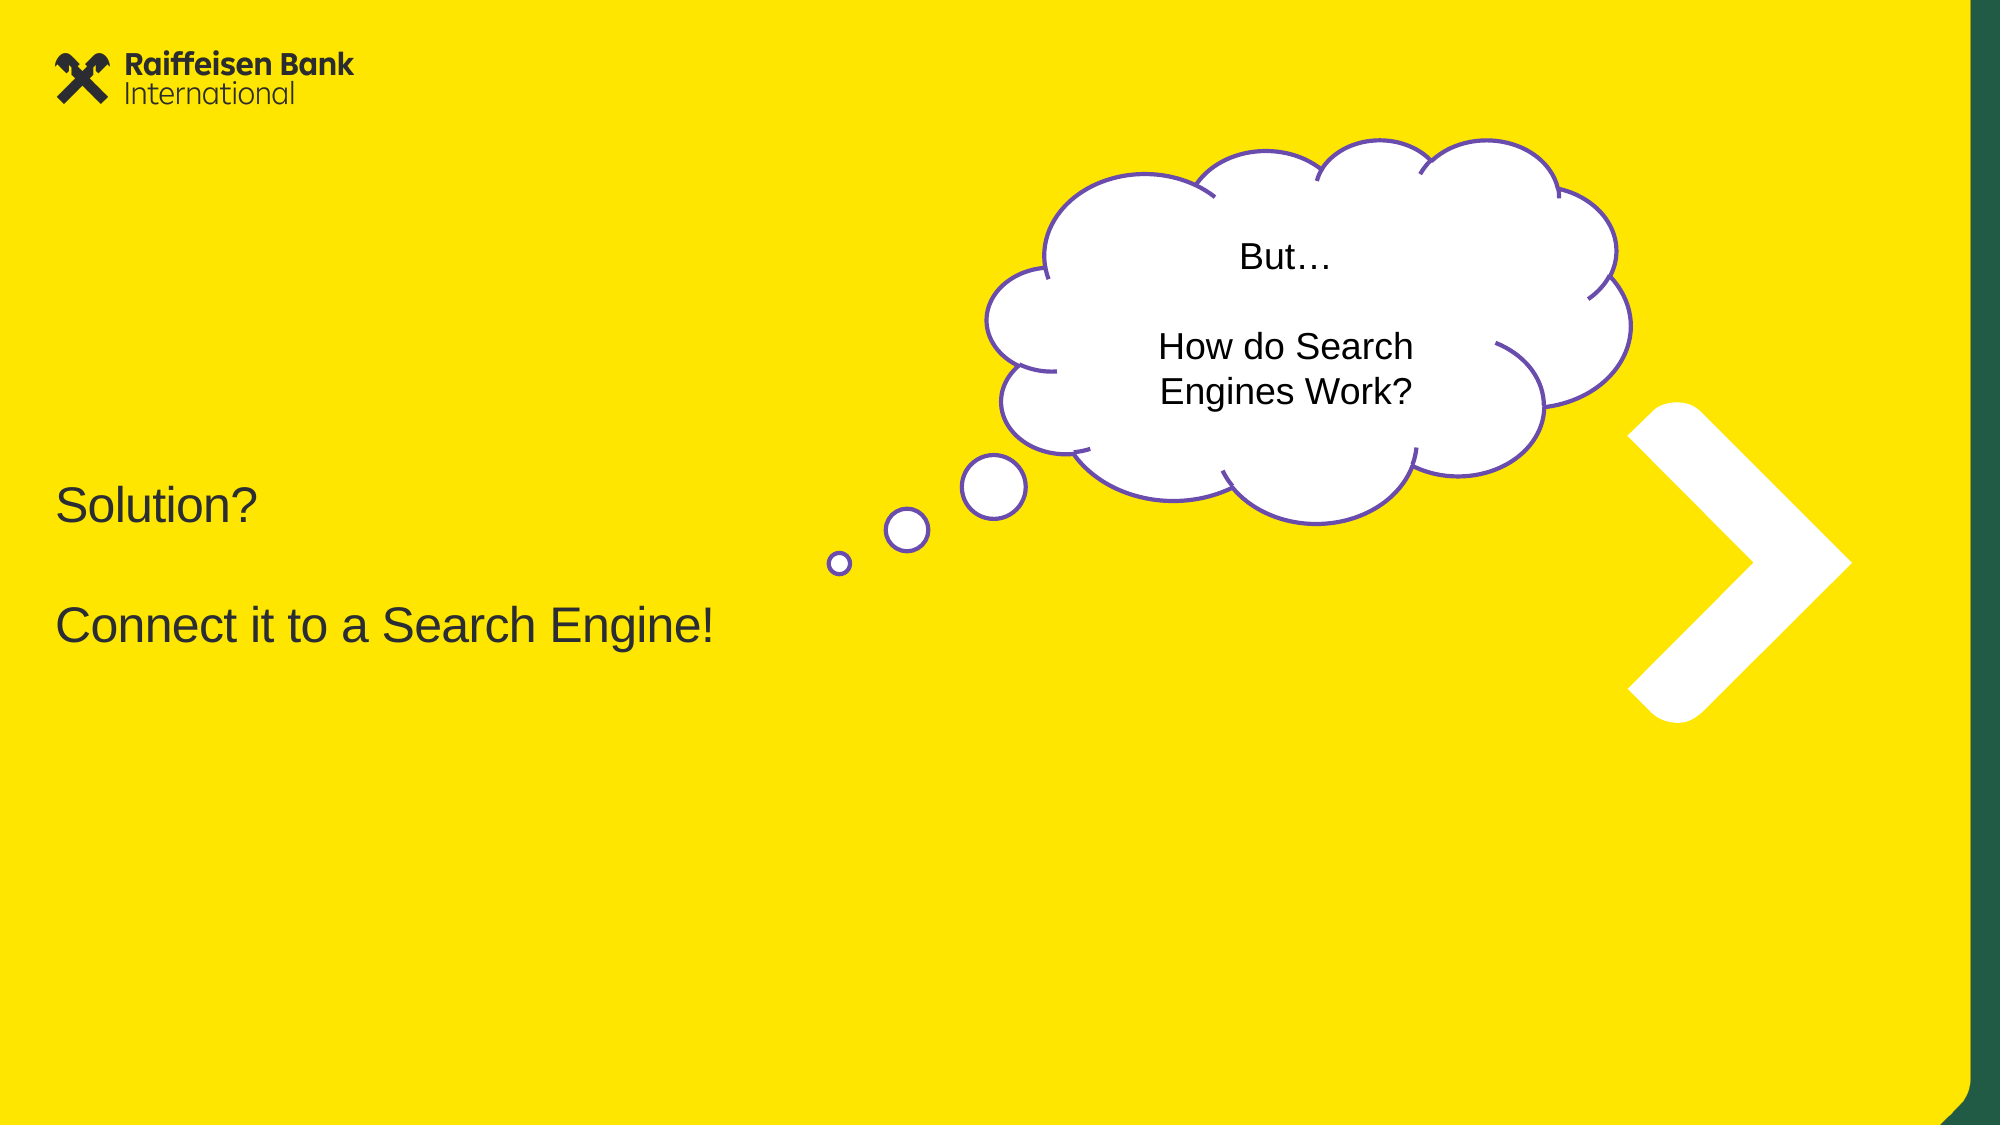

But…

How do Search Engines Work?

# Solution? Connect it to a Search Engine!